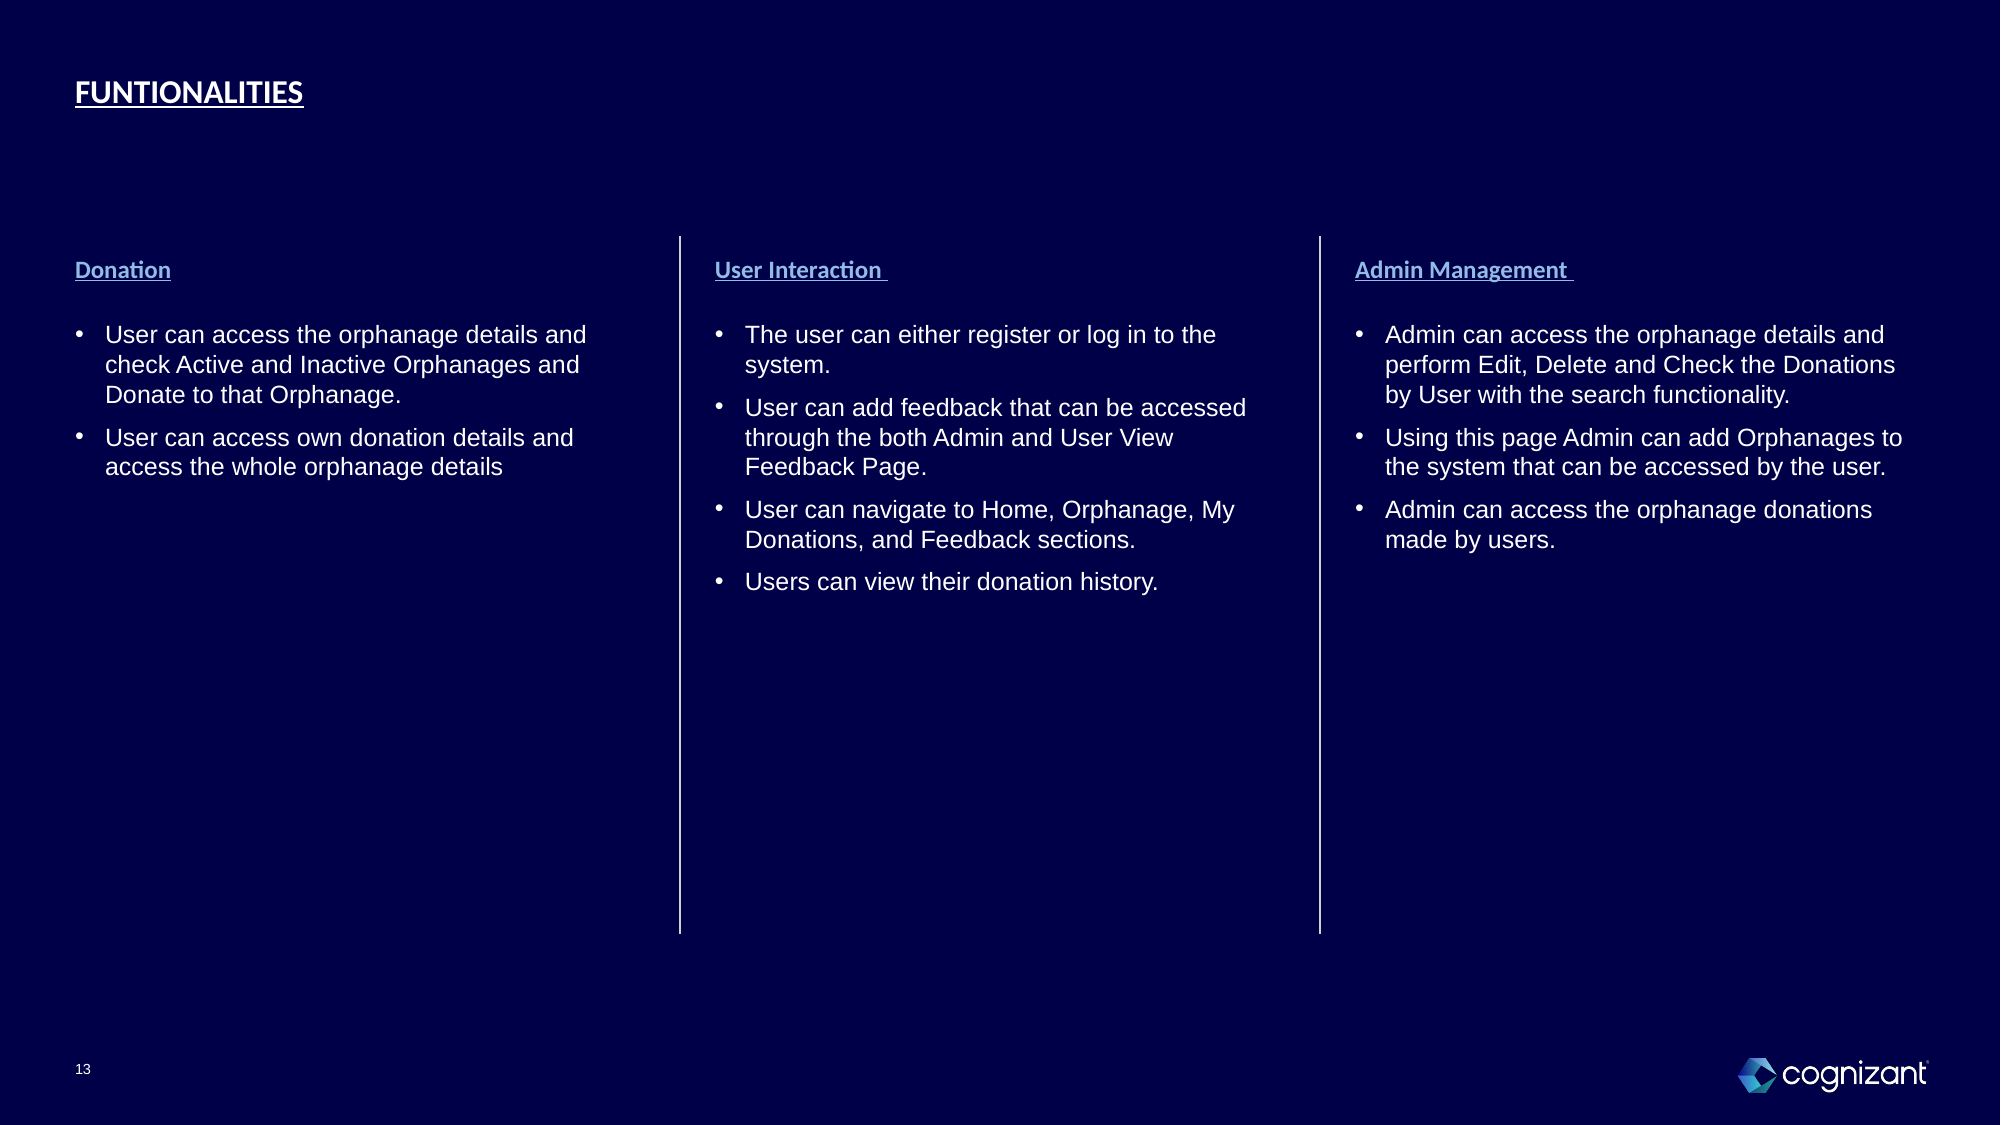

# FUNTIONALITIES
Donation
User Interaction
Admin Management
User can access the orphanage details and check Active and Inactive Orphanages and Donate to that Orphanage.
User can access own donation details and access the whole orphanage details
The user can either register or log in to the system.
User can add feedback that can be accessed through the both Admin and User View Feedback Page.
User can navigate to Home, Orphanage, My Donations, and Feedback sections.
Users can view their donation history.

Admin can access the orphanage details and perform Edit, Delete and Check the Donations by User with the search functionality.
Using this page Admin can add Orphanages to the system that can be accessed by the user.
Admin can access the orphanage donations made by users.

13